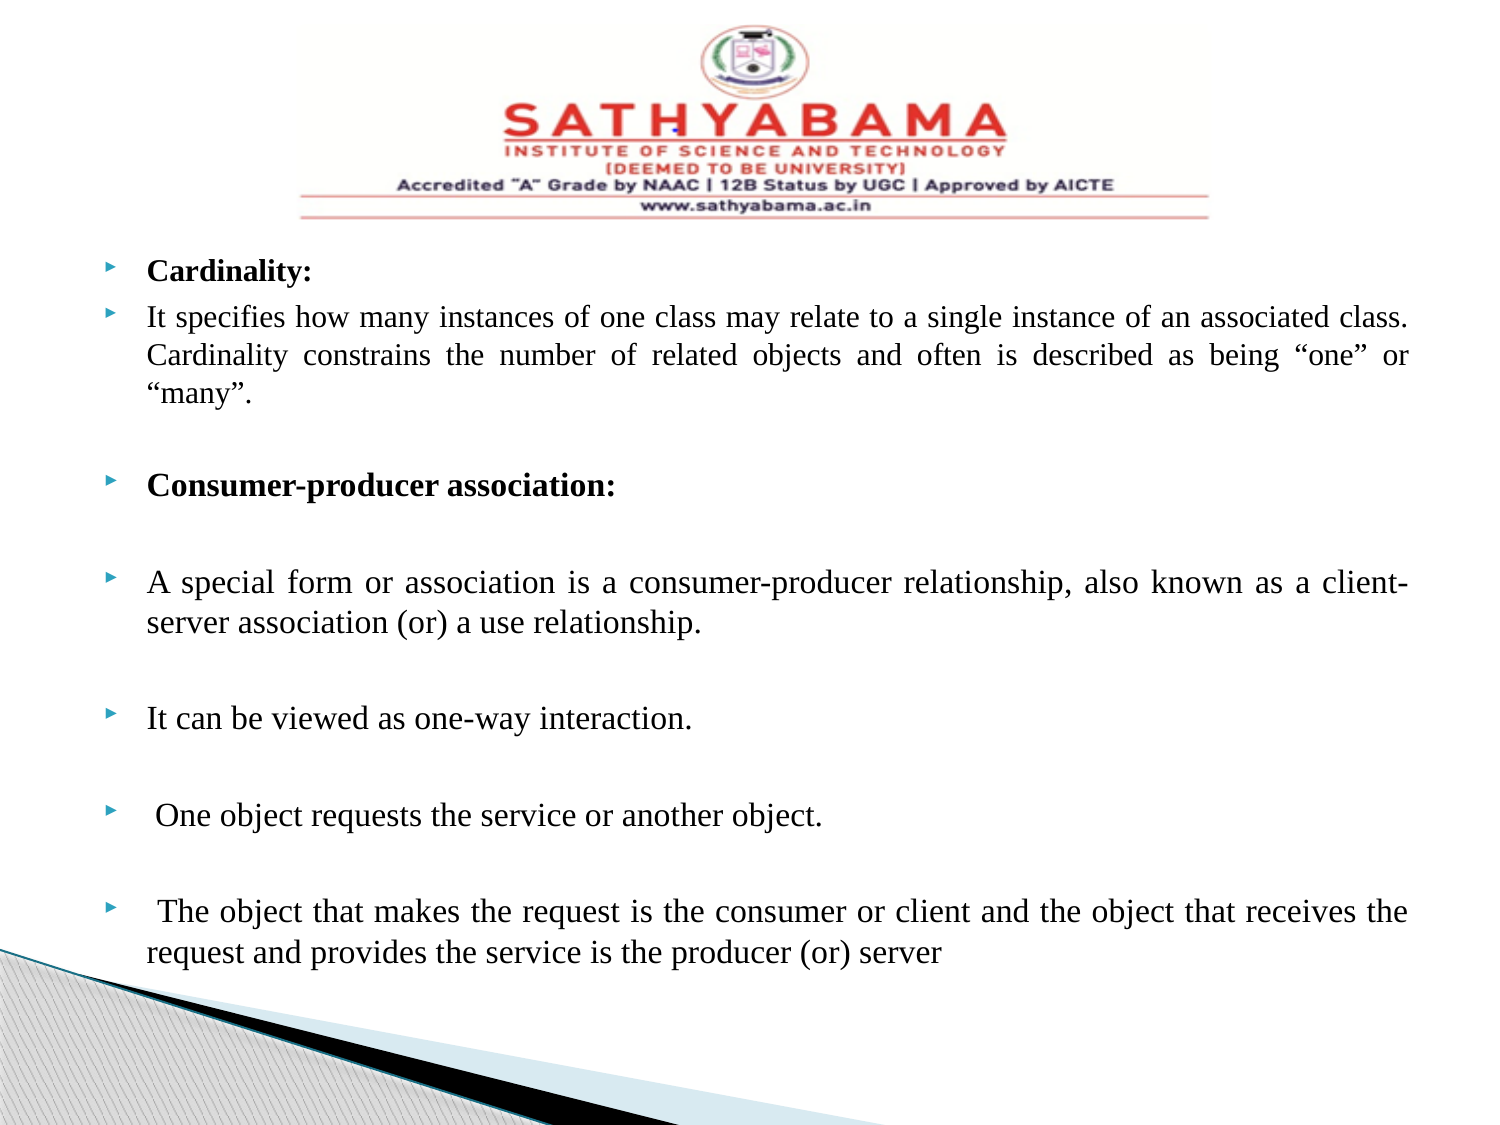

#
Cardinality:
It specifies how many instances of one class may relate to a single instance of an associated class. Cardinality constrains the number of related objects and often is described as being “one” or “many”.

Consumer-producer association:

A special form or association is a consumer-producer relationship, also known as a client-server association (or) a use relationship.

It can be viewed as one-way interaction.

 One object requests the service or another object.

 The object that makes the request is the consumer or client and the object that receives the request and provides the service is the producer (or) server